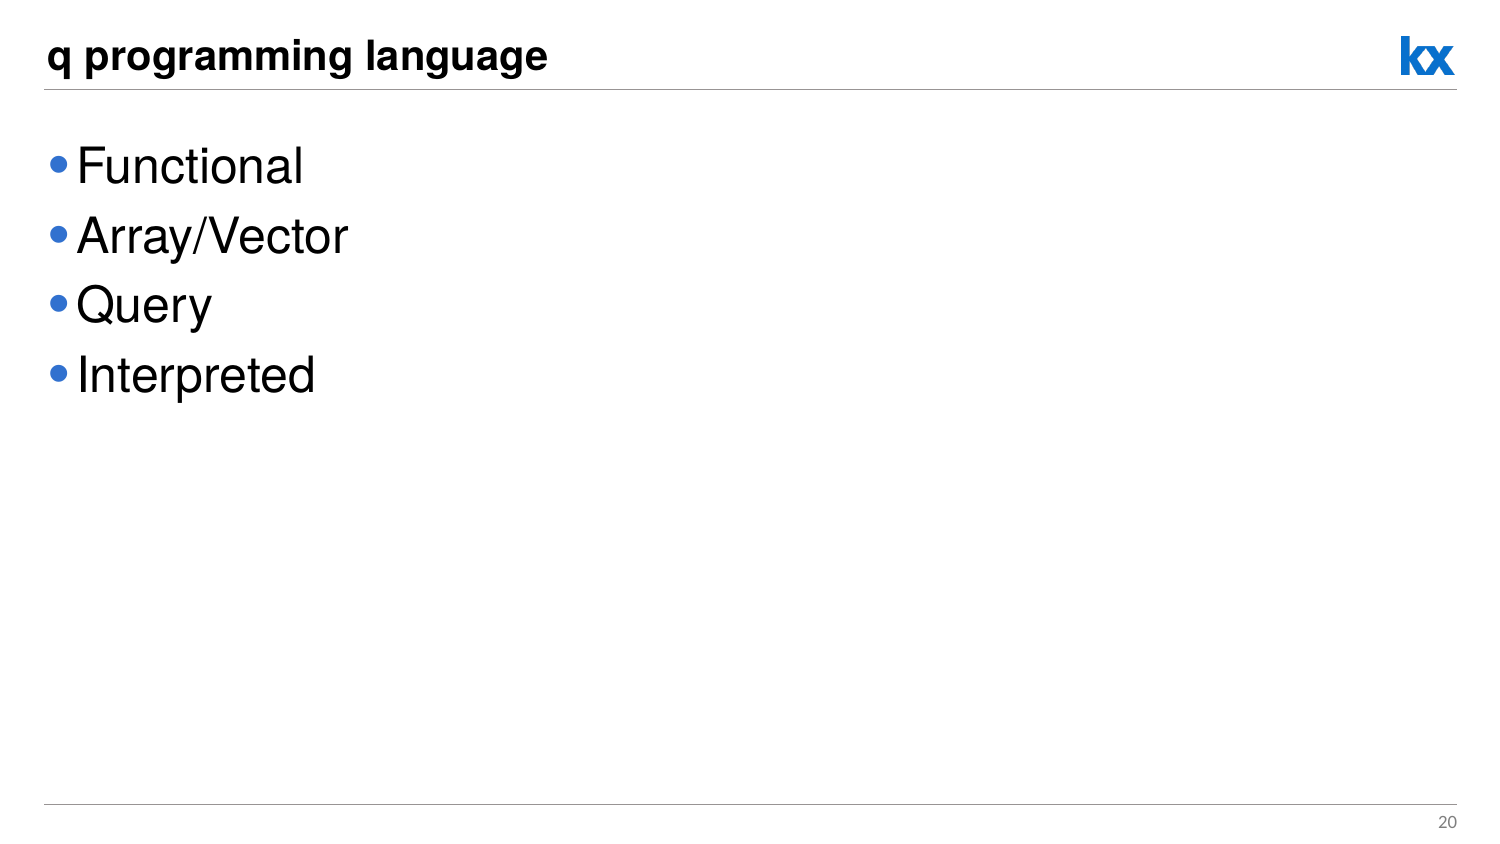

q programming language
Functional
Array/Vector
Query
Interpreted